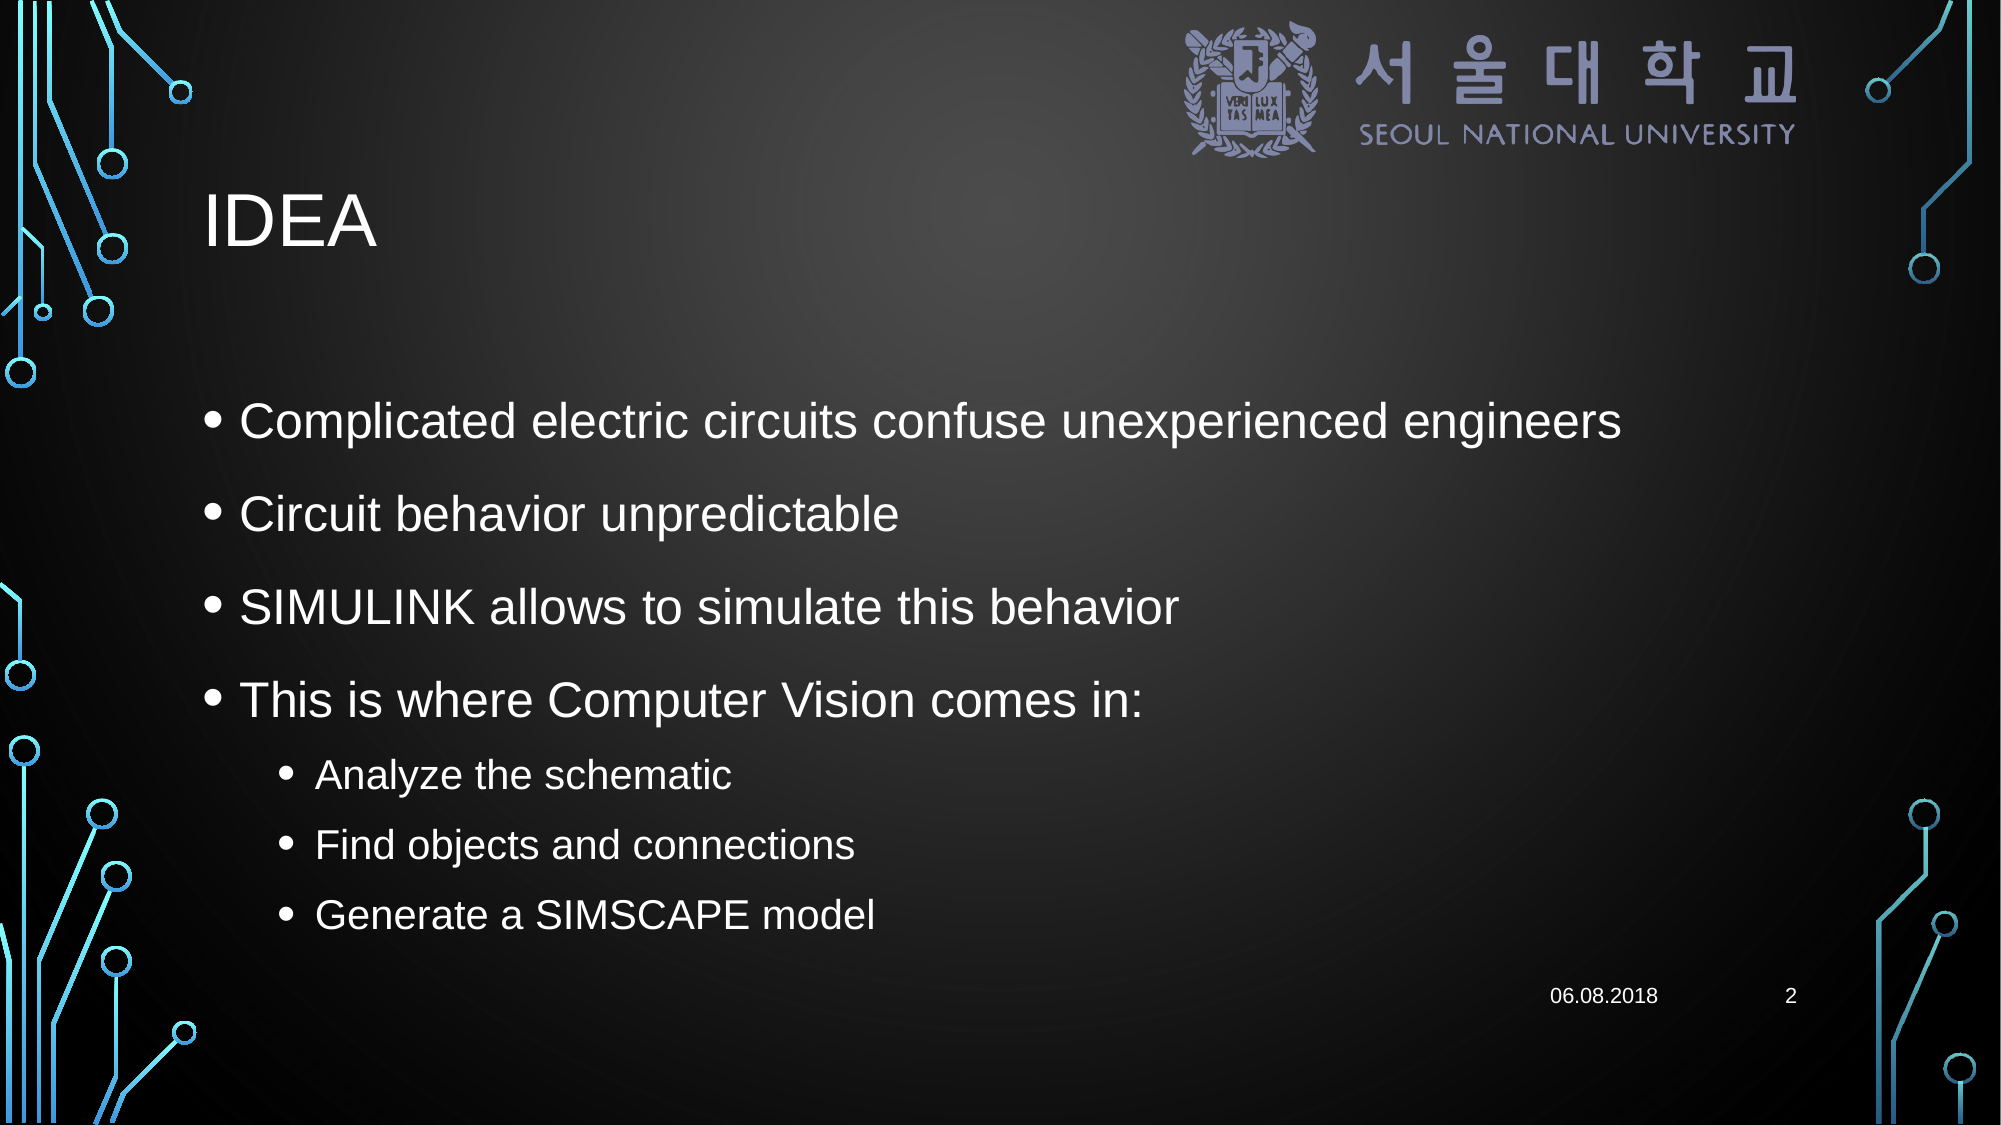

# Idea
Complicated electric circuits confuse unexperienced engineers
Circuit behavior unpredictable
SIMULINK allows to simulate this behavior
This is where Computer Vision comes in:
Analyze the schematic
Find objects and connections
Generate a SIMSCAPE model
2
06.08.2018